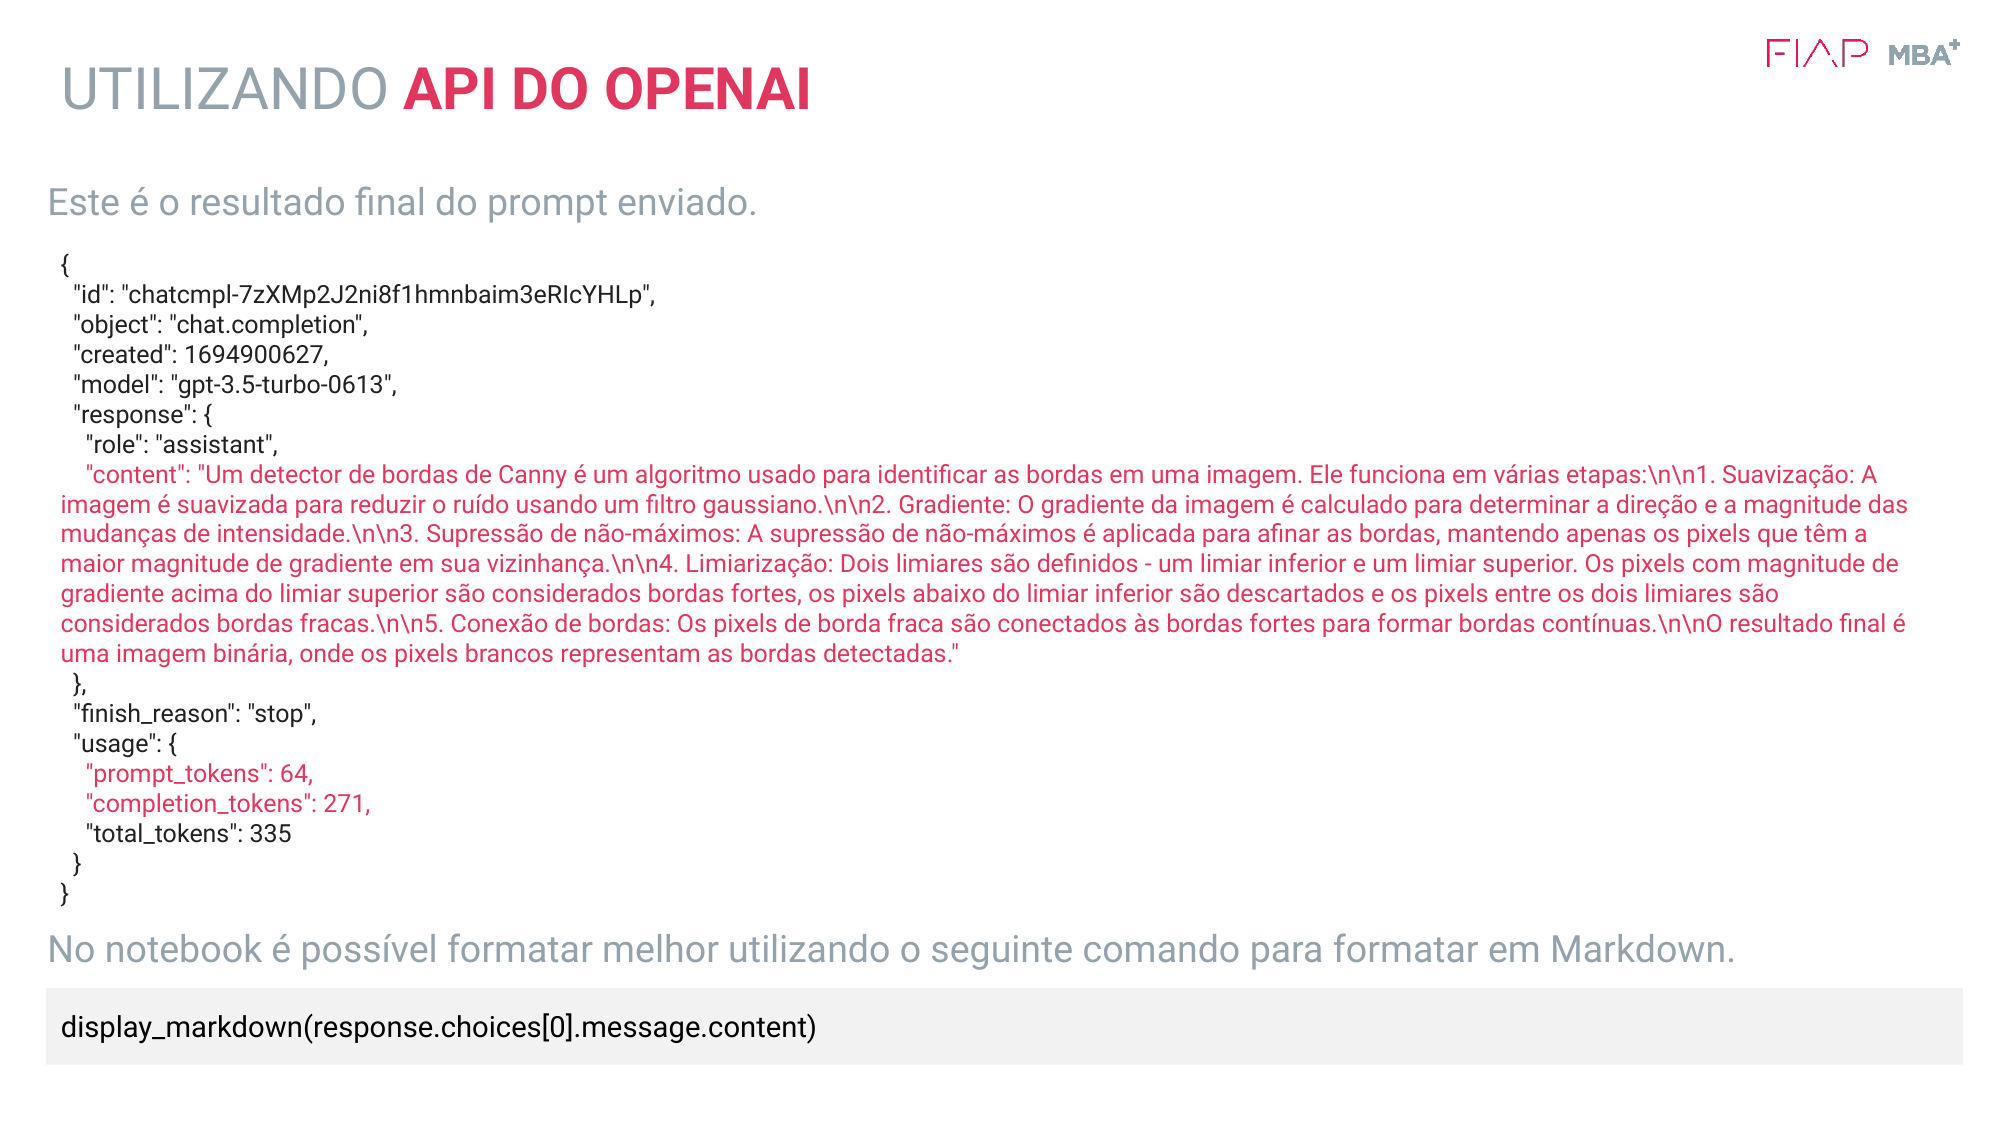

# UTILIZANDO API DO OPENAI
Este é o resultado final do prompt enviado.
{
  "id": "chatcmpl-7zXMp2J2ni8f1hmnbaim3eRIcYHLp",
  "object": "chat.completion",
  "created": 1694900627,
  "model": "gpt-3.5-turbo-0613",
  "response": {
    "role": "assistant",
    "content": "Um detector de bordas de Canny é um algoritmo usado para identificar as bordas em uma imagem. Ele funciona em várias etapas:\n\n1. Suavização: A imagem é suavizada para reduzir o ruído usando um filtro gaussiano.\n\n2. Gradiente: O gradiente da imagem é calculado para determinar a direção e a magnitude das mudanças de intensidade.\n\n3. Supressão de não-máximos: A supressão de não-máximos é aplicada para afinar as bordas, mantendo apenas os pixels que têm a maior magnitude de gradiente em sua vizinhança.\n\n4. Limiarização: Dois limiares são definidos - um limiar inferior e um limiar superior. Os pixels com magnitude de gradiente acima do limiar superior são considerados bordas fortes, os pixels abaixo do limiar inferior são descartados e os pixels entre os dois limiares são considerados bordas fracas.\n\n5. Conexão de bordas: Os pixels de borda fraca são conectados às bordas fortes para formar bordas contínuas.\n\nO resultado final é uma imagem binária, onde os pixels brancos representam as bordas detectadas."
  },
  "finish_reason": "stop",
  "usage": {
    "prompt_tokens": 64,
    "completion_tokens": 271,
    "total_tokens": 335
  }
}
No notebook é possível formatar melhor utilizando o seguinte comando para formatar em Markdown.
display_markdown(response.choices[0].message.content)